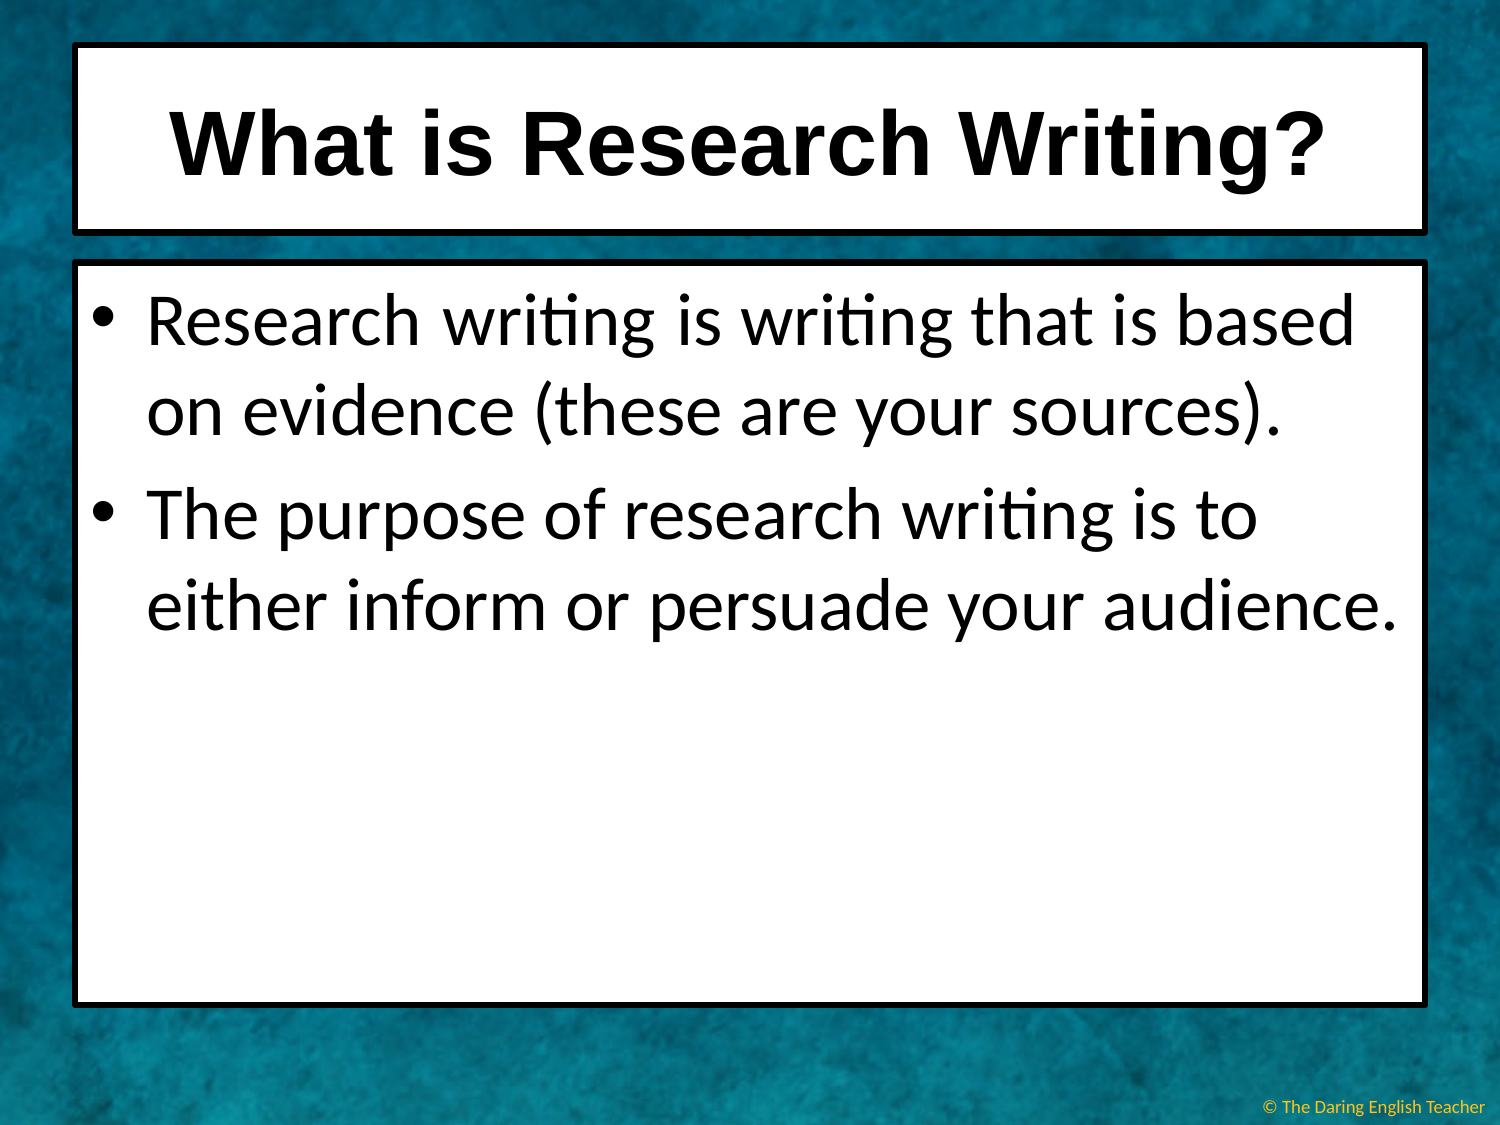

# What is Research Writing?
Research writing is writing that is based on evidence (these are your sources).
The purpose of research writing is to either inform or persuade your audience.